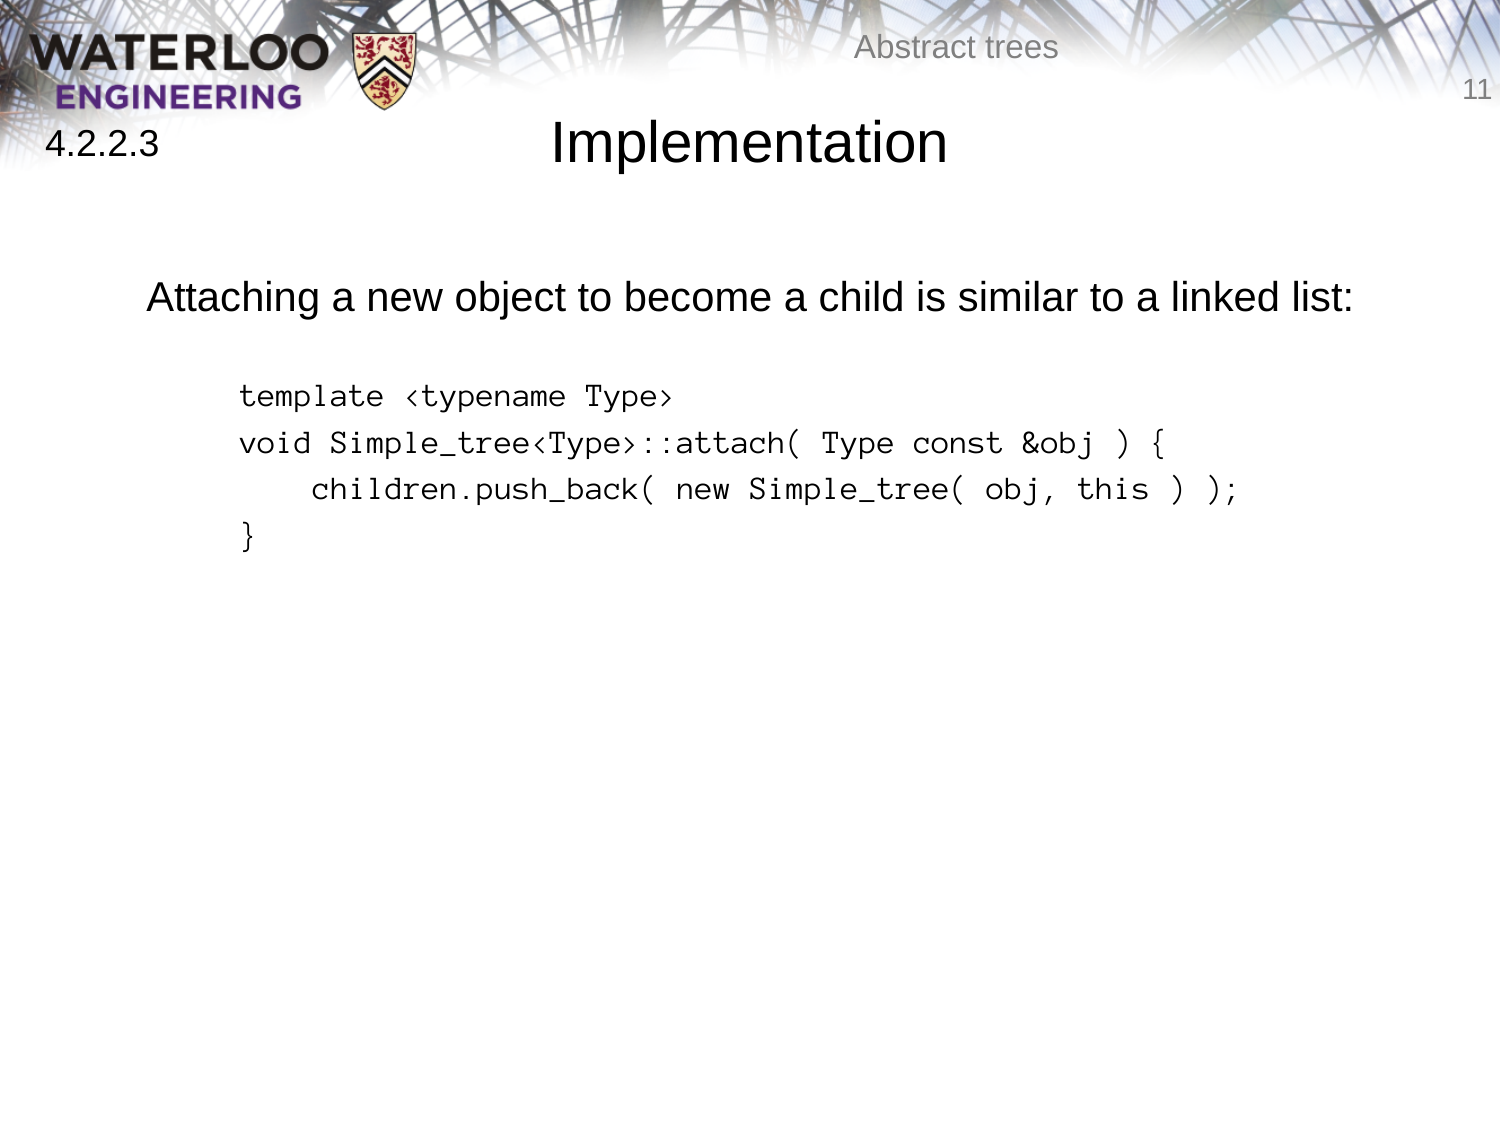

# Implementation
4.2.2.3
	Attaching a new object to become a child is similar to a linked list:

template <typename Type>
void Simple_tree<Type>::attach( Type const &obj ) {
    children.push_back( new Simple_tree( obj, this ) );
}